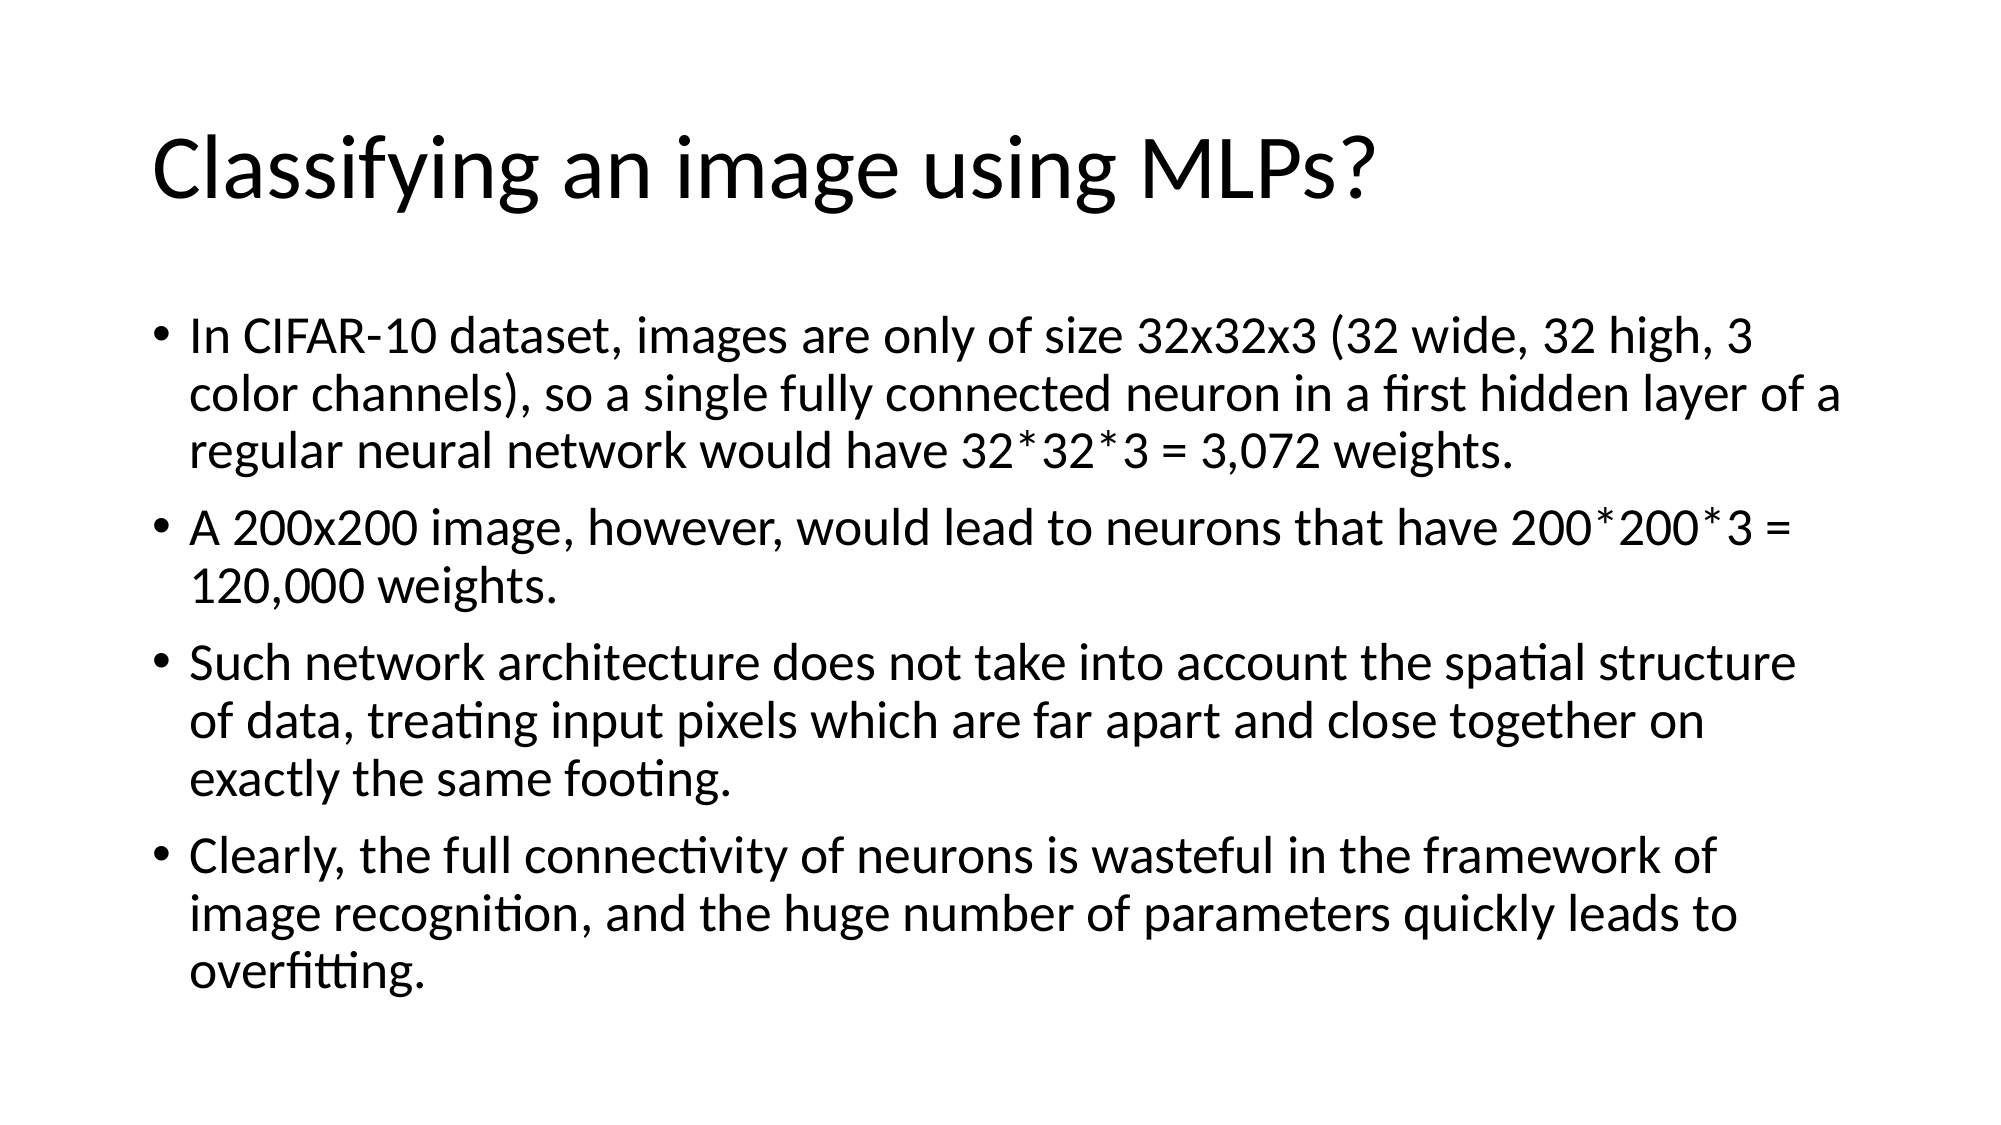

# Classifying an image using MLPs?
In CIFAR-10 dataset, images are only of size 32x32x3 (32 wide, 32 high, 3 color channels), so a single fully connected neuron in a first hidden layer of a regular neural network would have 32*32*3 = 3,072 weights.
A 200x200 image, however, would lead to neurons that have 200*200*3 = 120,000 weights.
Such network architecture does not take into account the spatial structure of data, treating input pixels which are far apart and close together on exactly the same footing.
Clearly, the full connectivity of neurons is wasteful in the framework of image recognition, and the huge number of parameters quickly leads to overfitting.